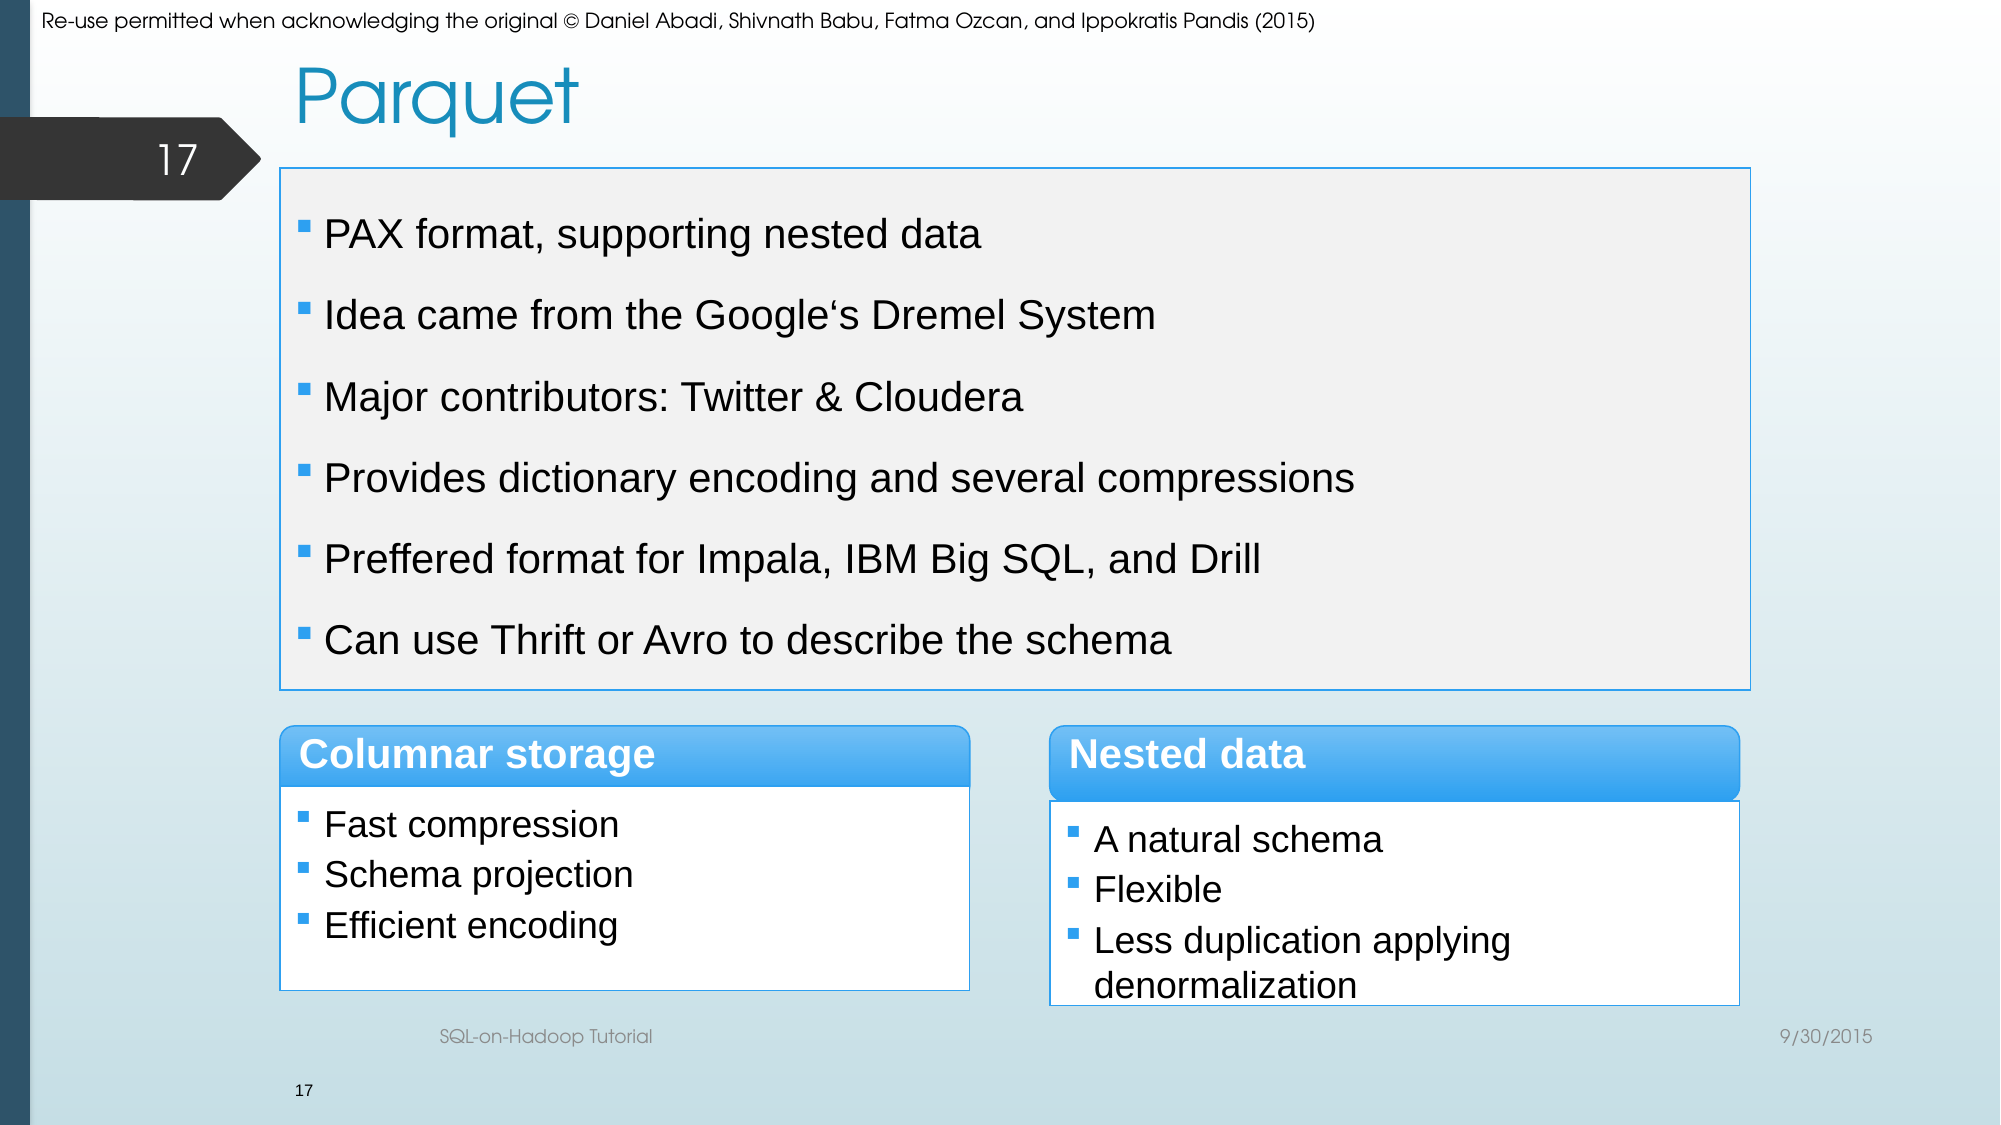

Parquet
17
PAX format, supporting nested data
Idea came from the Google‘s Dremel System
Major contributors: Twitter & Cloudera
Provides dictionary encoding and several compressions
Preffered format for Impala, IBM Big SQL, and Drill
Can use Thrift or Avro to describe the schema

Columnar storage
Fast compression
Schema projection
Efficient encoding
Nested data
A natural schema
Flexible
Less duplication applying denormalization
9/30/2015
SQL-on-Hadoop Tutorial
17